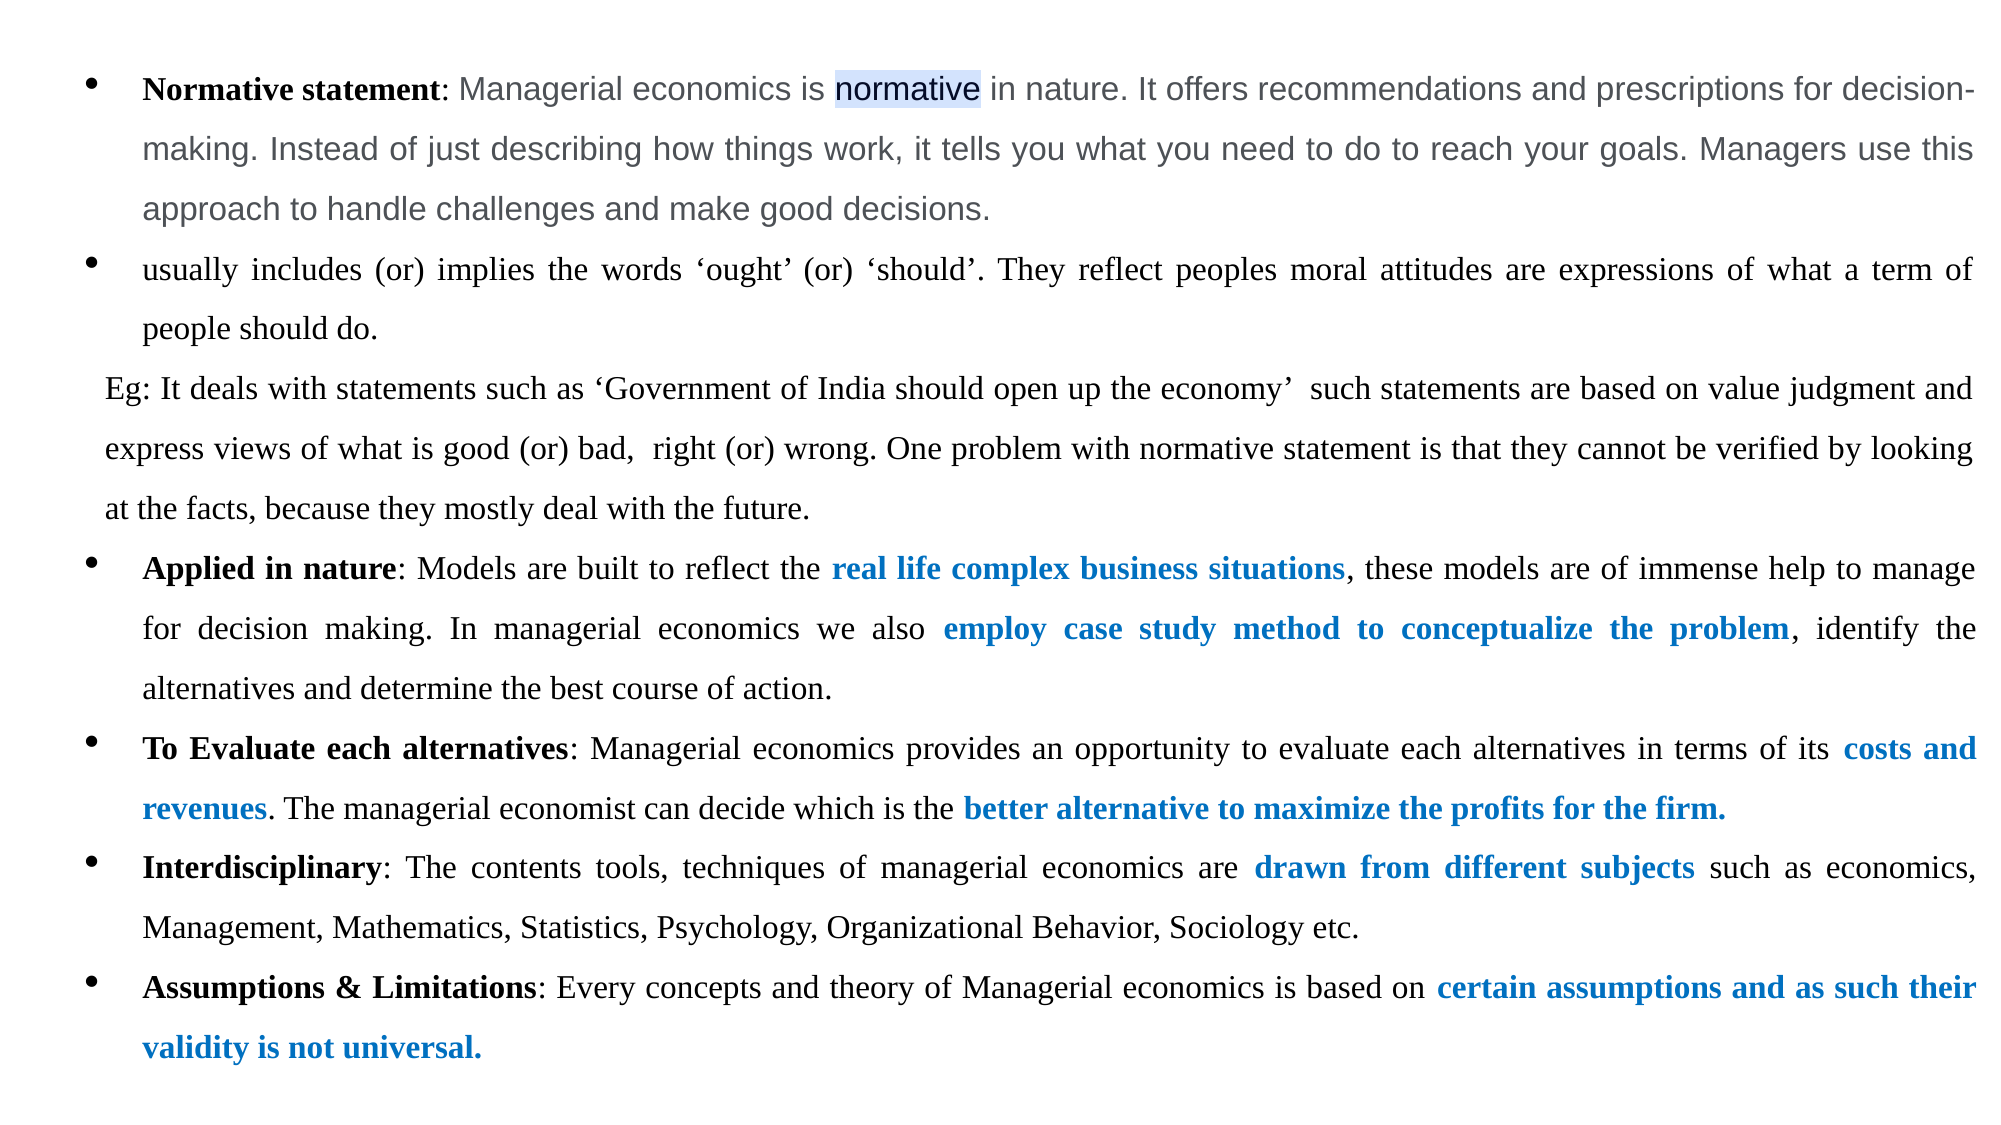

Normative statement: Managerial economics is normative in nature. It offers recommendations and prescriptions for decision-making. Instead of just describing how things work, it tells you what you need to do to reach your goals. Managers use this approach to handle challenges and make good decisions.
usually includes (or) implies the words ‘ought’ (or) ‘should’. They reflect peoples moral attitudes are expressions of what a term of people should do.
Eg: It deals with statements such as ‘Government of India should open up the economy’  such statements are based on value judgment and express views of what is good (or) bad,  right (or) wrong. One problem with normative statement is that they cannot be verified by looking at the facts, because they mostly deal with the future.
Applied in nature: Models are built to reflect the real life complex business situations, these models are of immense help to manage for decision making. In managerial economics we also employ case study method to conceptualize the problem, identify the alternatives and determine the best course of action.
To Evaluate each alternatives: Managerial economics provides an opportunity to evaluate each alternatives in terms of its costs and revenues. The managerial economist can decide which is the better alternative to maximize the profits for the firm.
Interdisciplinary: The contents tools, techniques of managerial economics are drawn from different subjects such as economics, Management, Mathematics, Statistics, Psychology, Organizational Behavior, Sociology etc.
Assumptions & Limitations: Every concepts and theory of Managerial economics is based on certain assumptions and as such their validity is not universal.